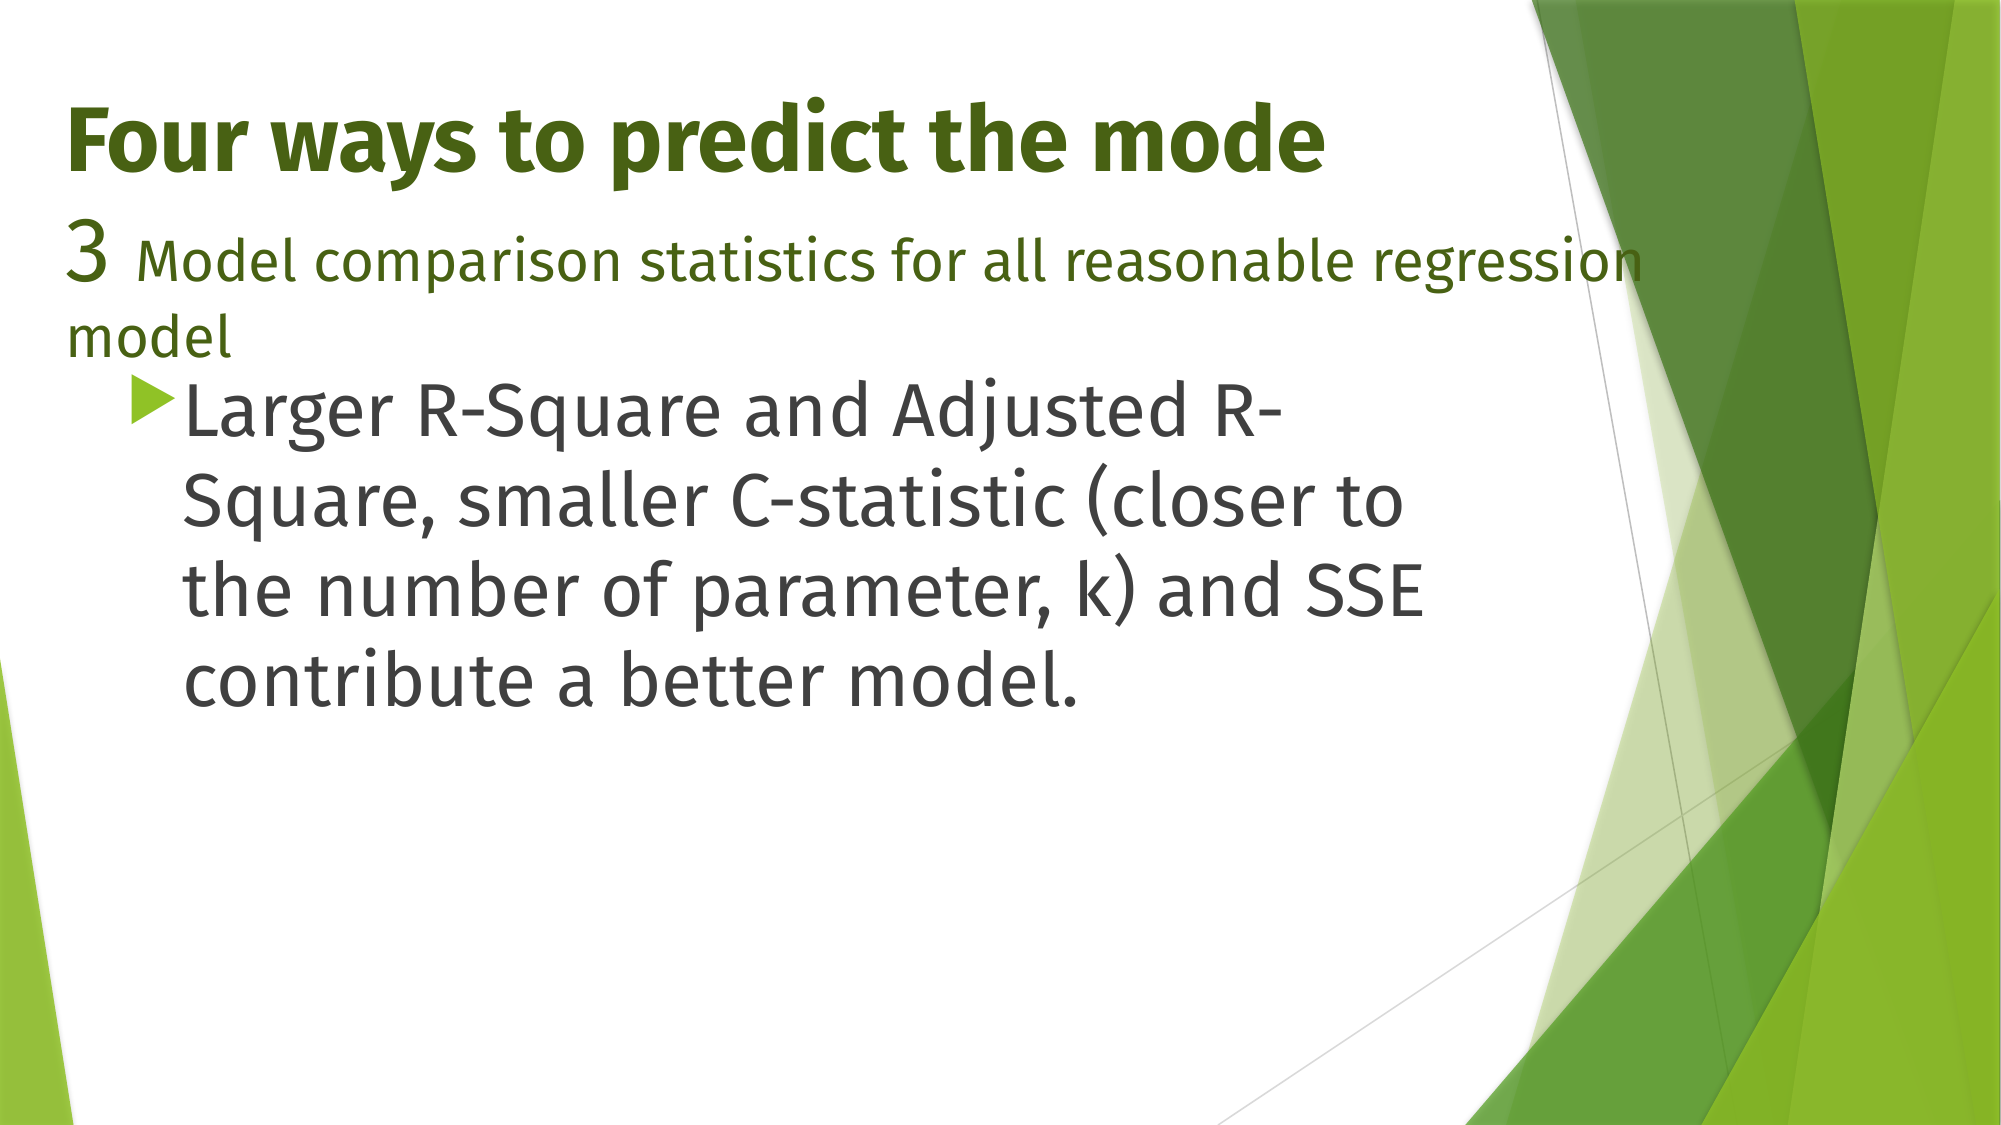

# Four ways to predict the mode 3 Model comparison statistics for all reasonable regression model
Larger R-Square and Adjusted R-Square, smaller C-statistic (closer to the number of parameter, k) and SSE contribute a better model.